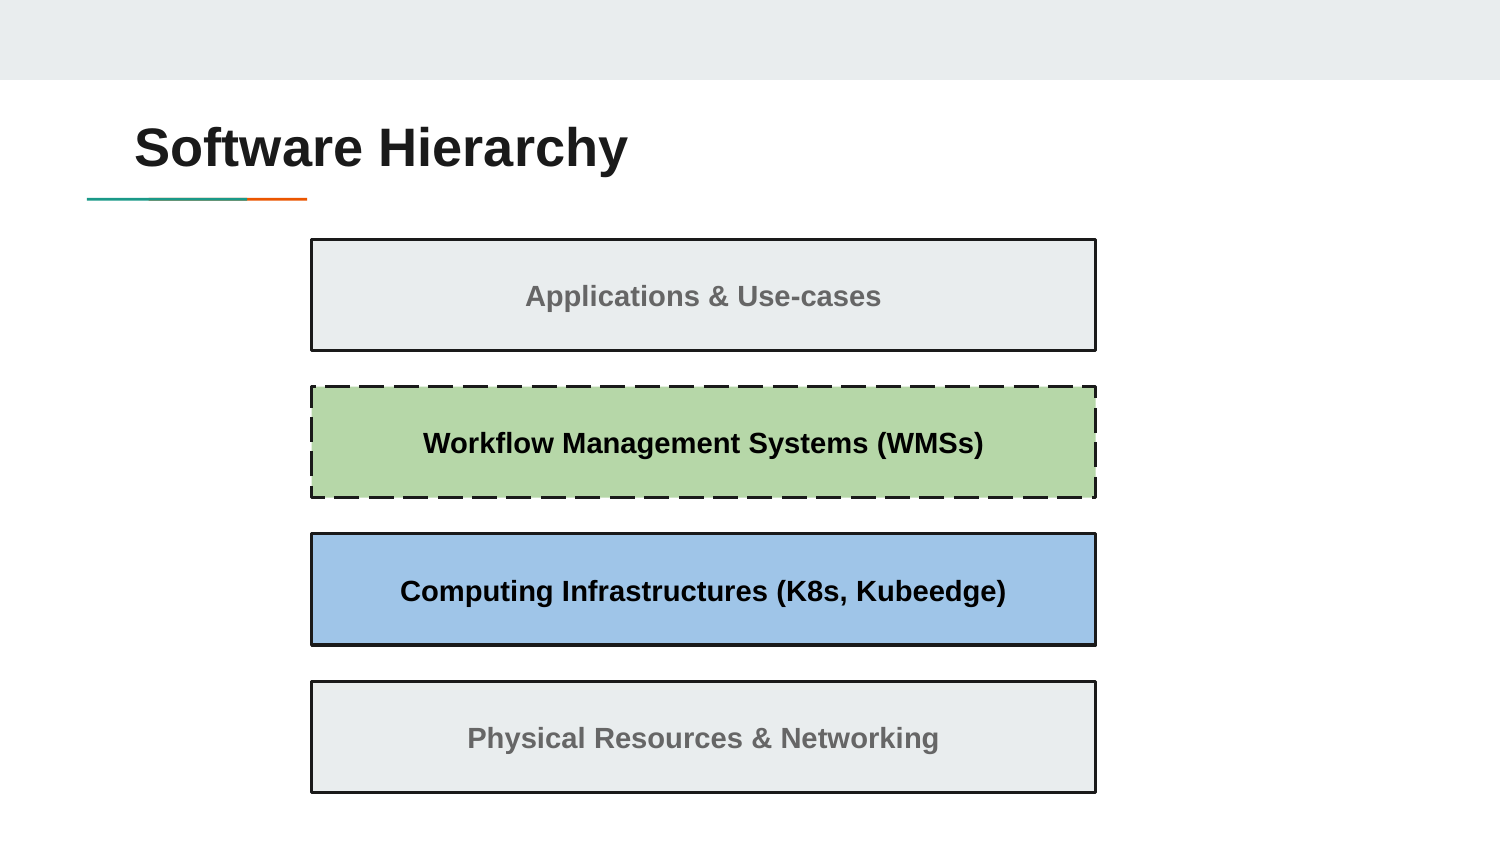

# Software Hierarchy
Applications & Use-cases
Workflow Management Systems (WMSs)
Computing Infrastructures (K8s, Kubeedge)
Physical Resources & Networking